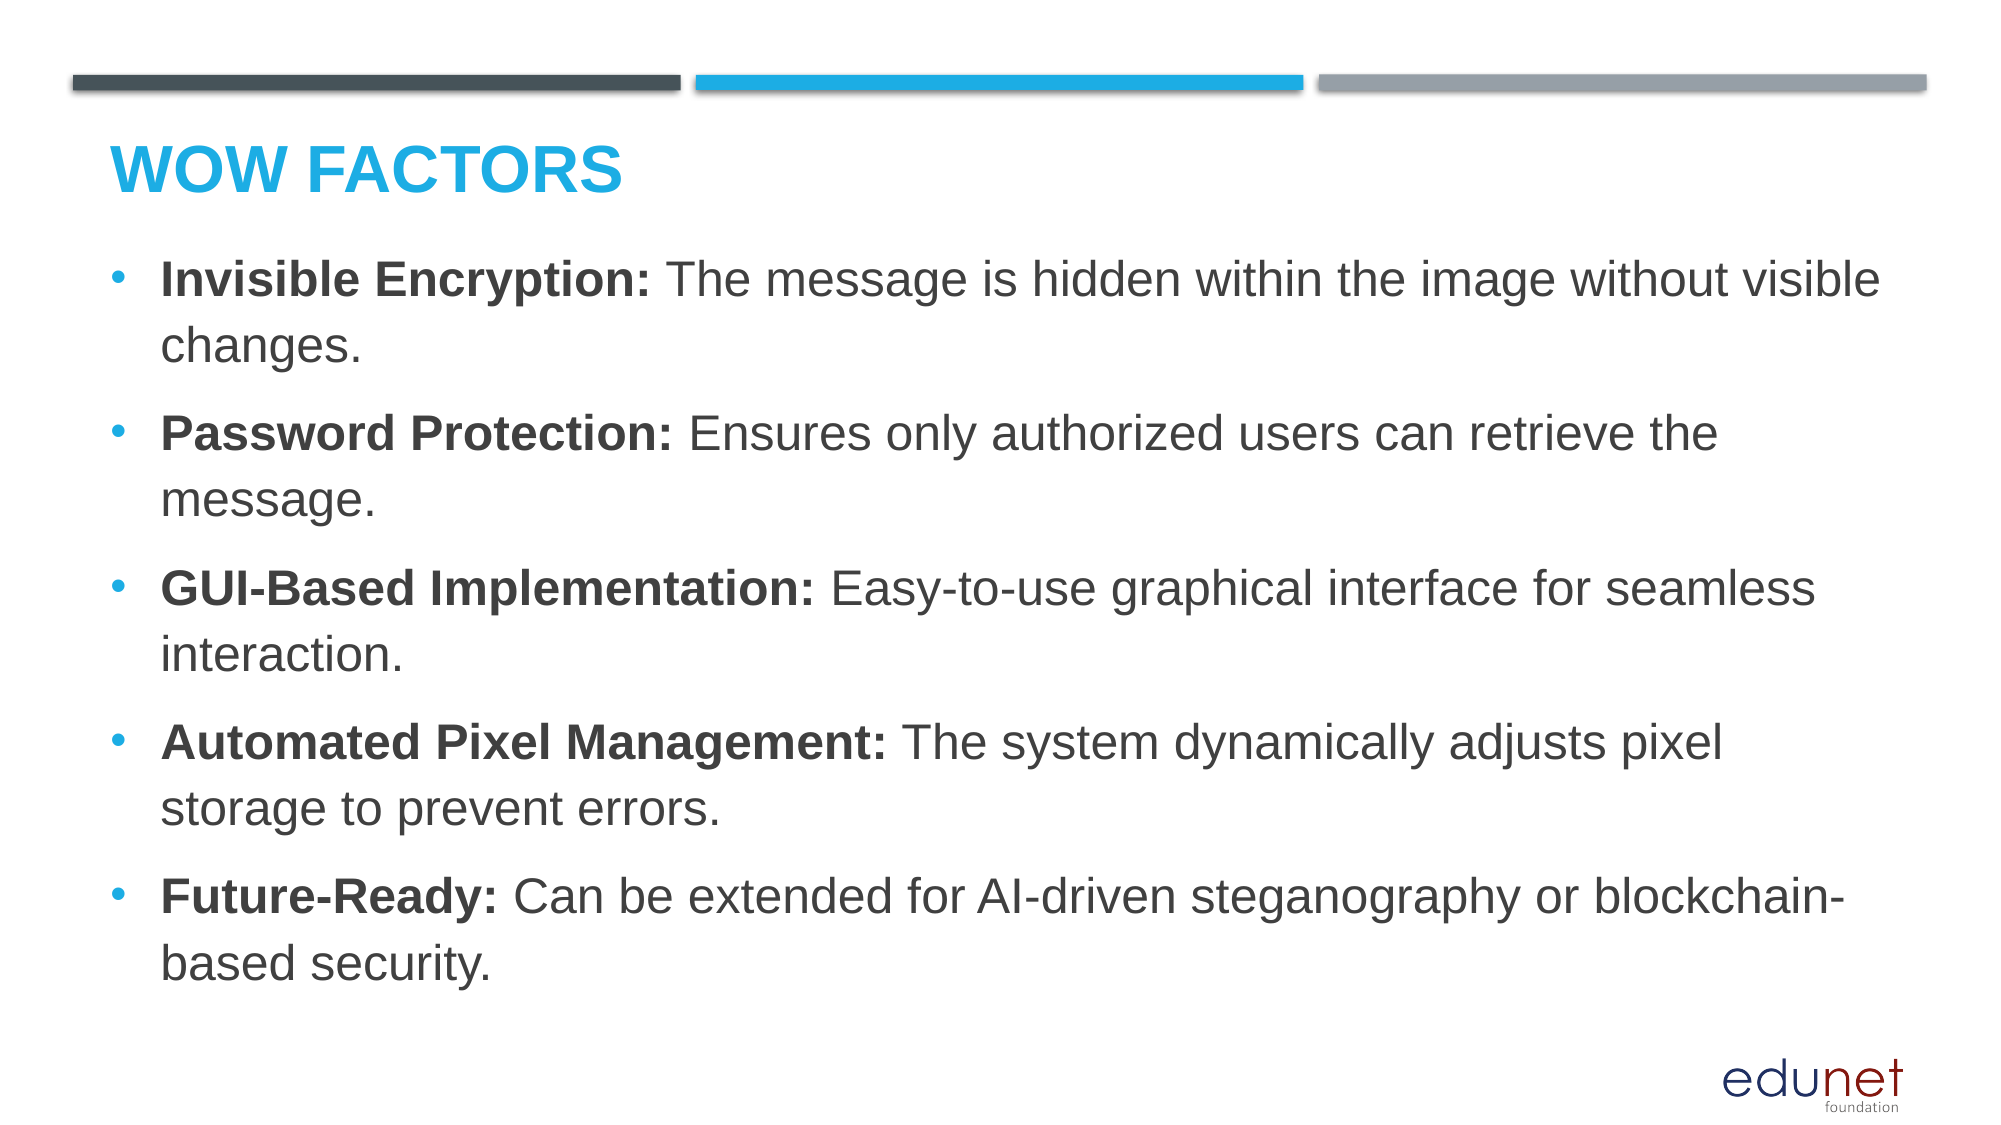

# Wow factors
Invisible Encryption: The message is hidden within the image without visible changes.
Password Protection: Ensures only authorized users can retrieve the message.
GUI-Based Implementation: Easy-to-use graphical interface for seamless interaction.
Automated Pixel Management: The system dynamically adjusts pixel storage to prevent errors.
Future-Ready: Can be extended for AI-driven steganography or blockchain-based security.